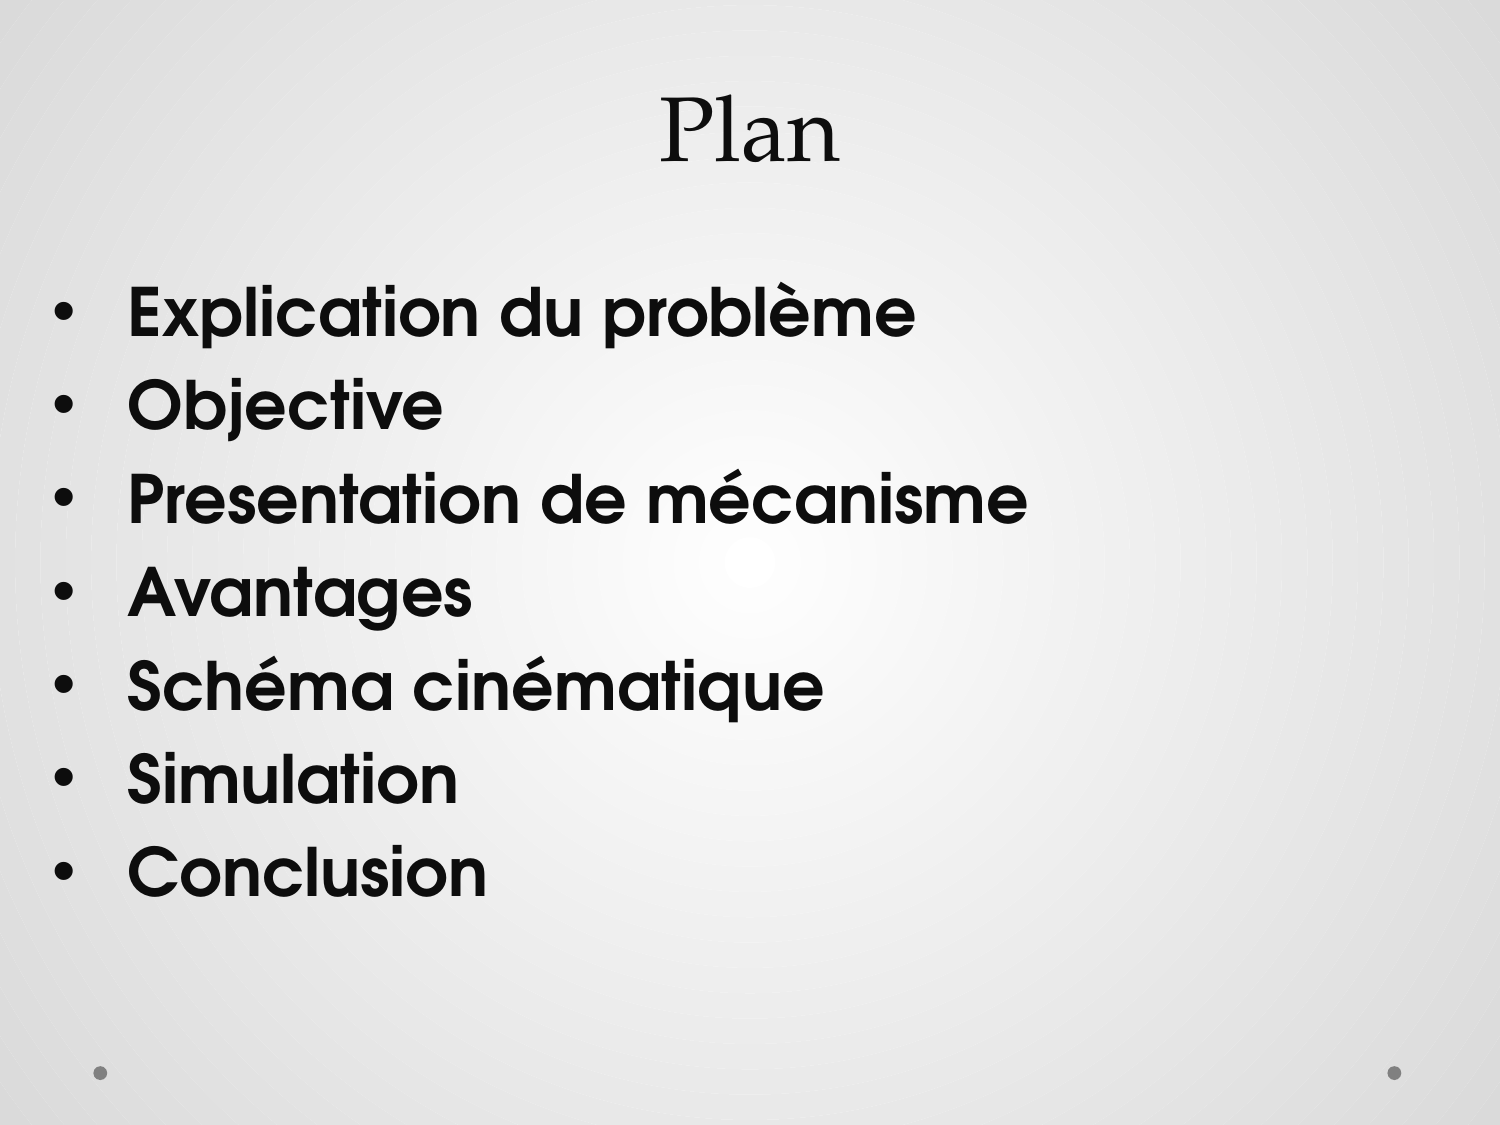

# Plan
Explication du problème
Objective
Presentation de mécanisme
Avantages
Schéma cinématique
Simulation
Conclusion